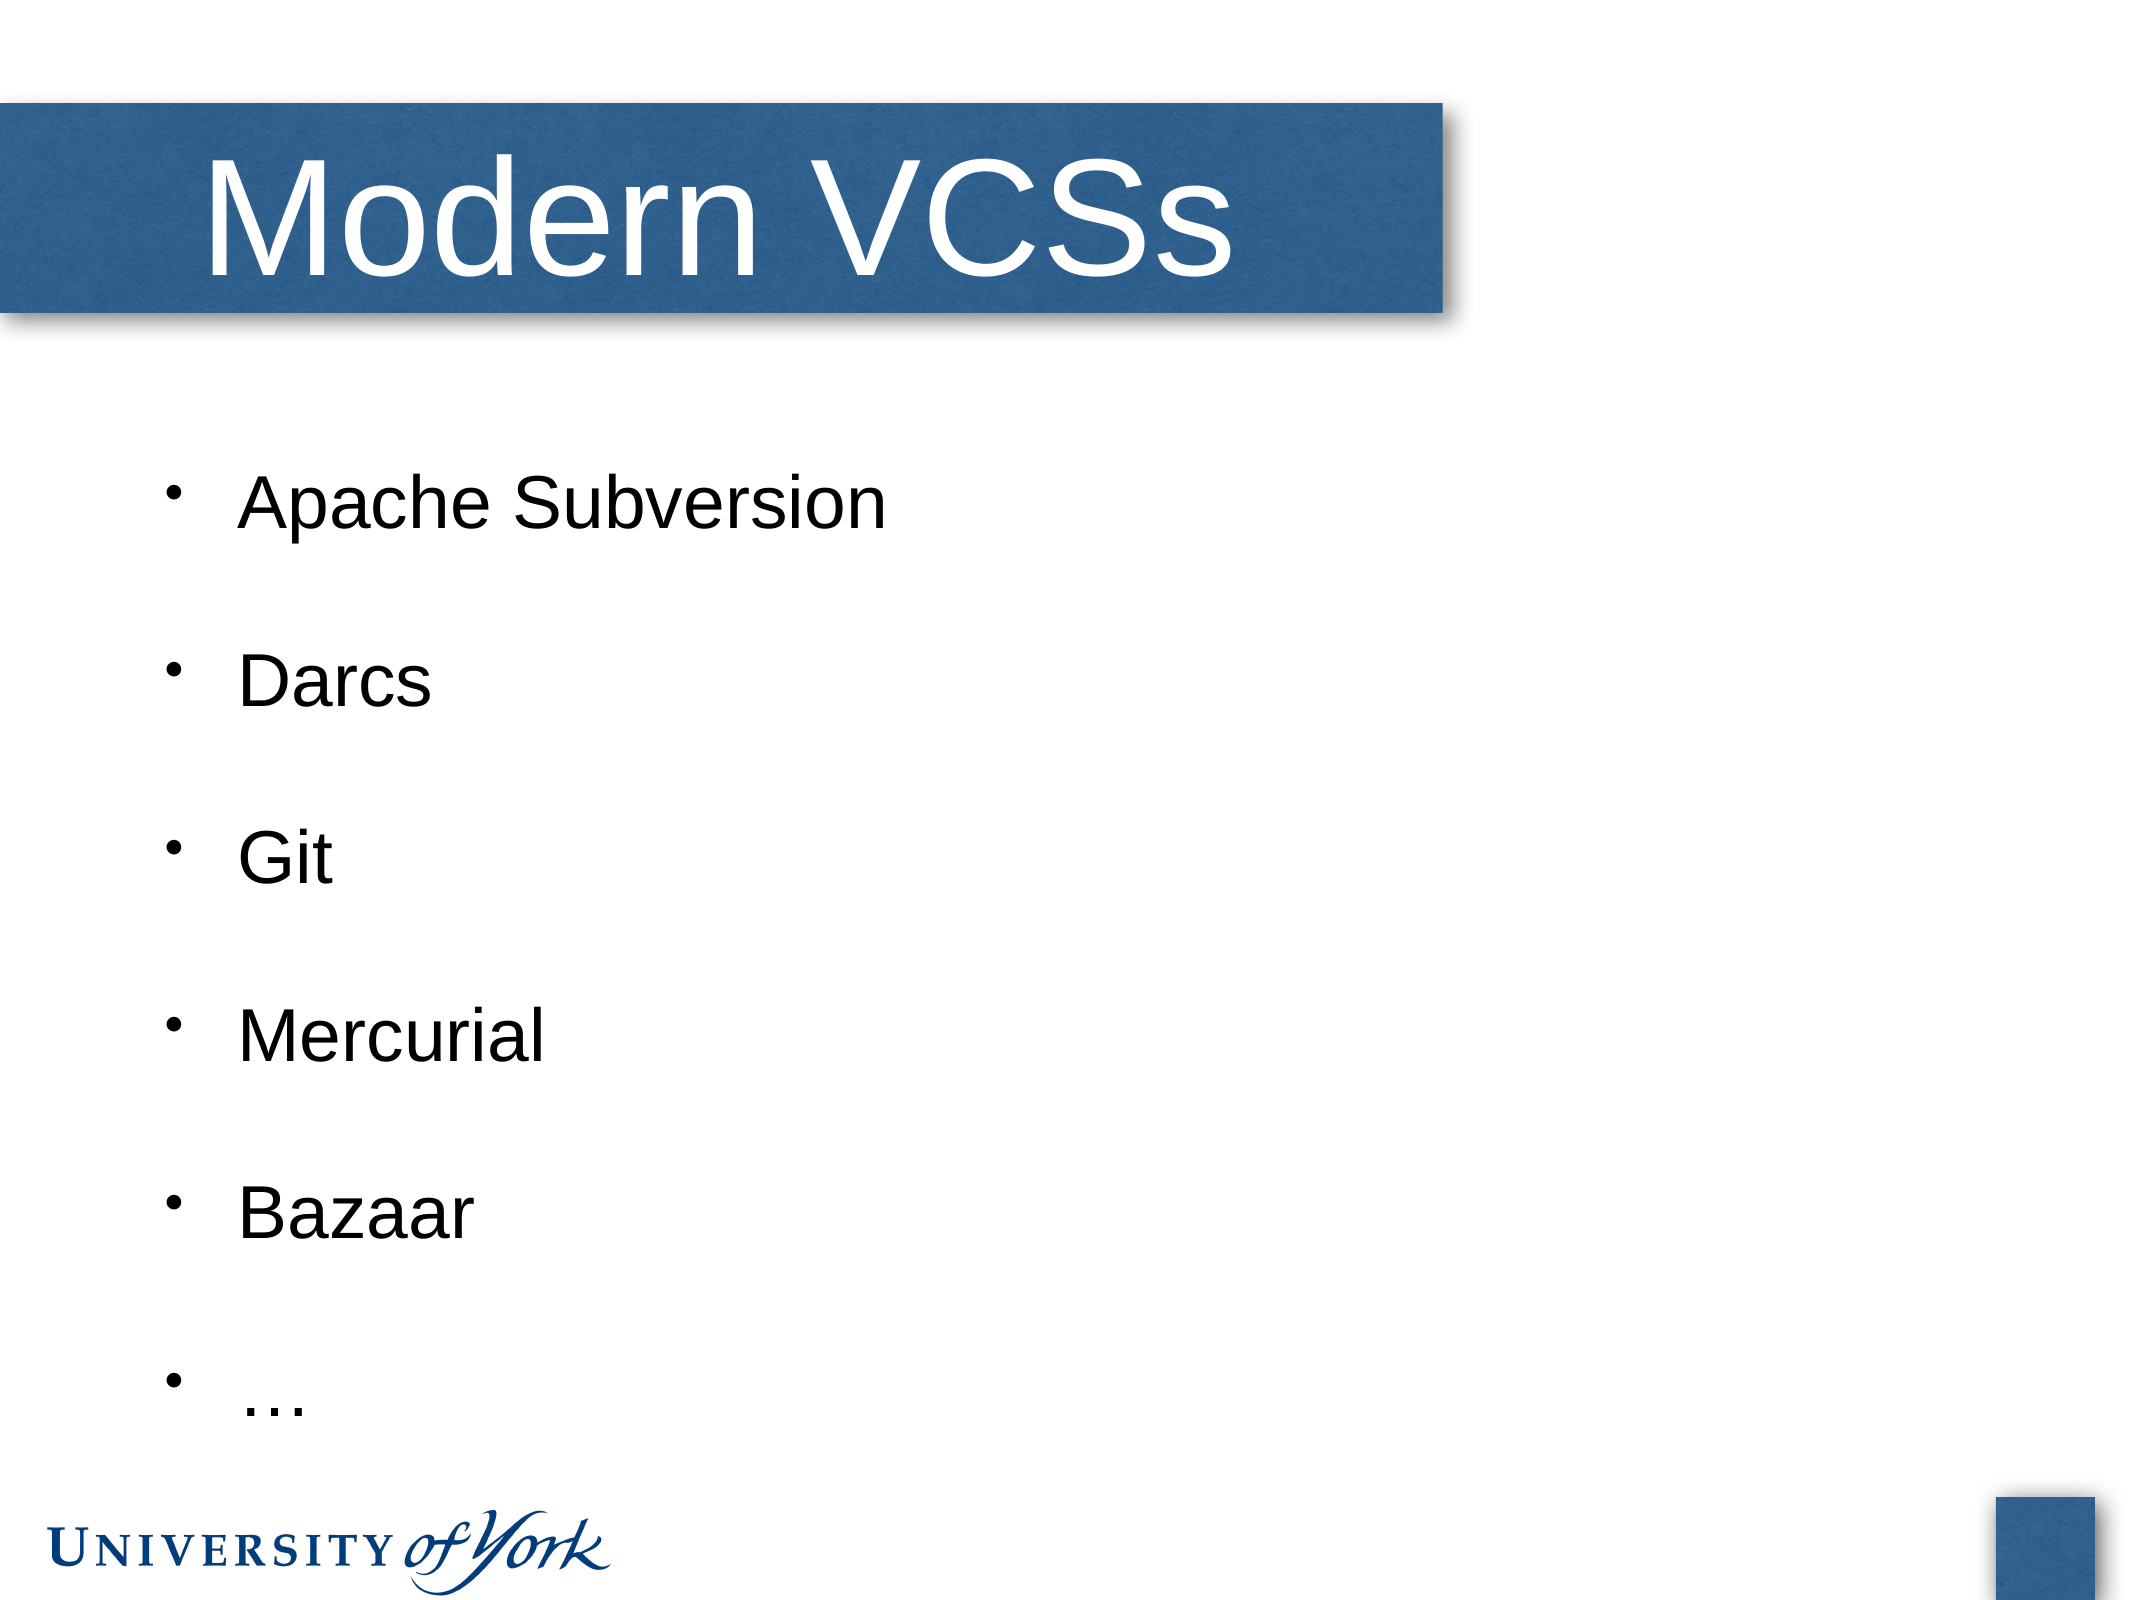

# Modern VCSs
Apache Subversion
Darcs
Git
Mercurial
Bazaar
…
8